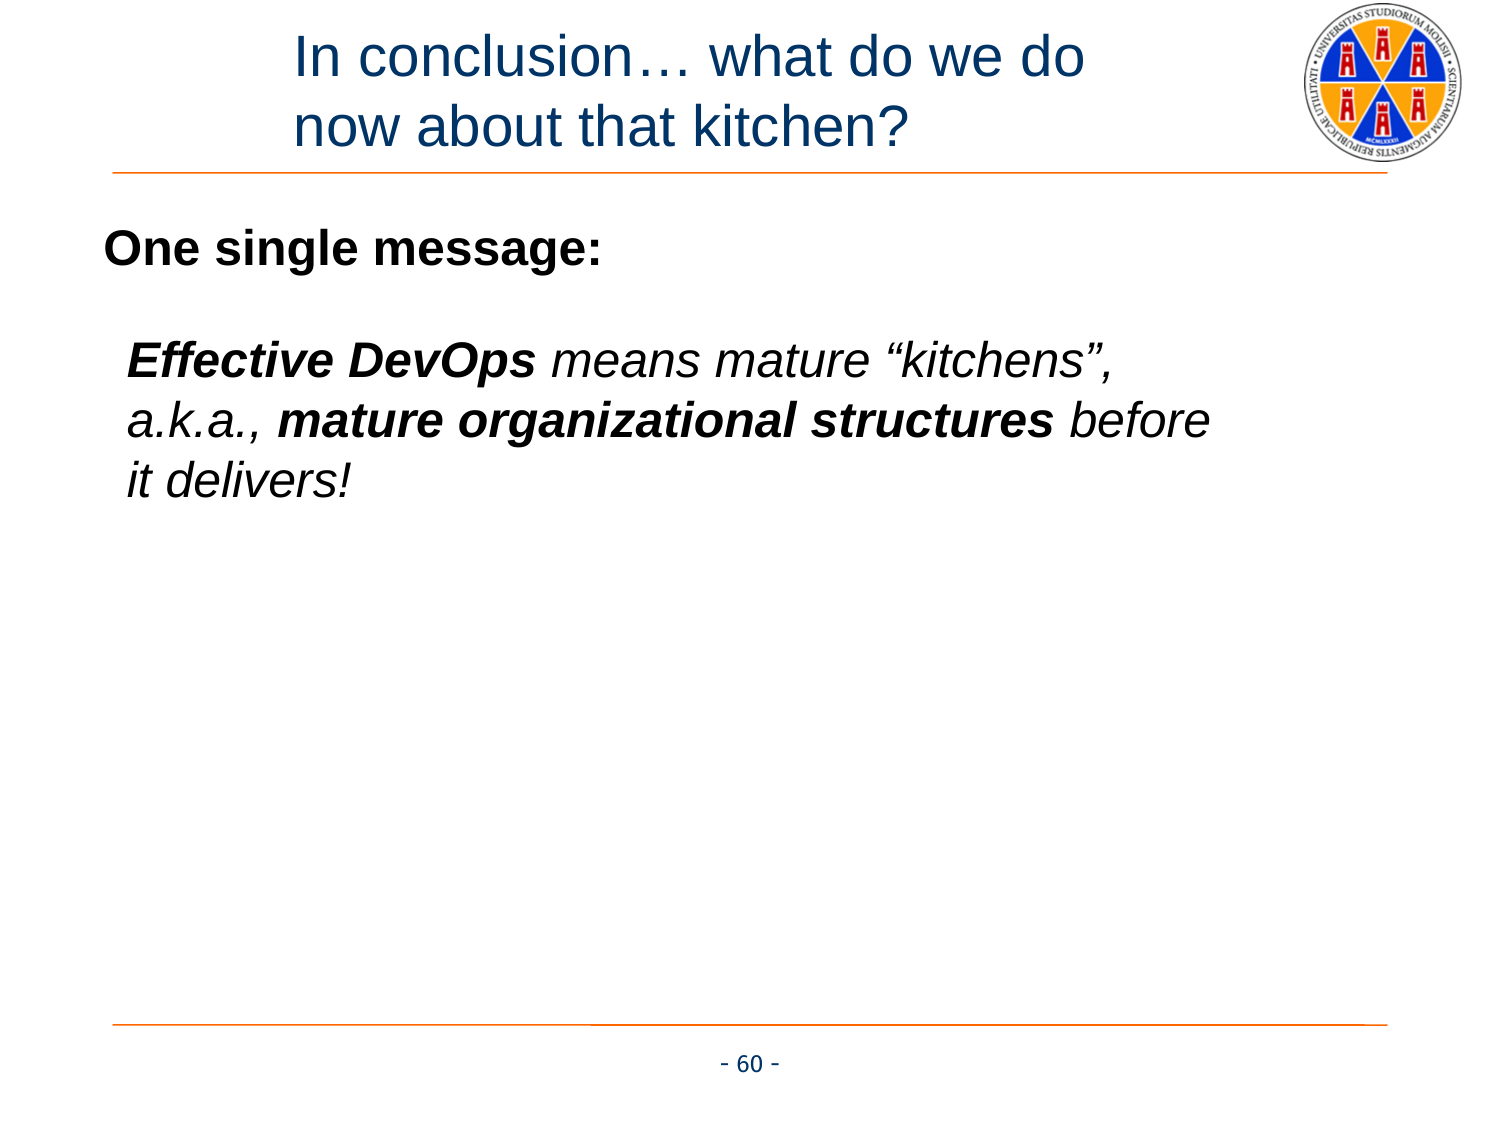

# In conclusion… what do we do now about that kitchen?
One single message:
Effective DevOps means mature “kitchens”, a.k.a., mature organizational structures before it delivers!
- 60 -